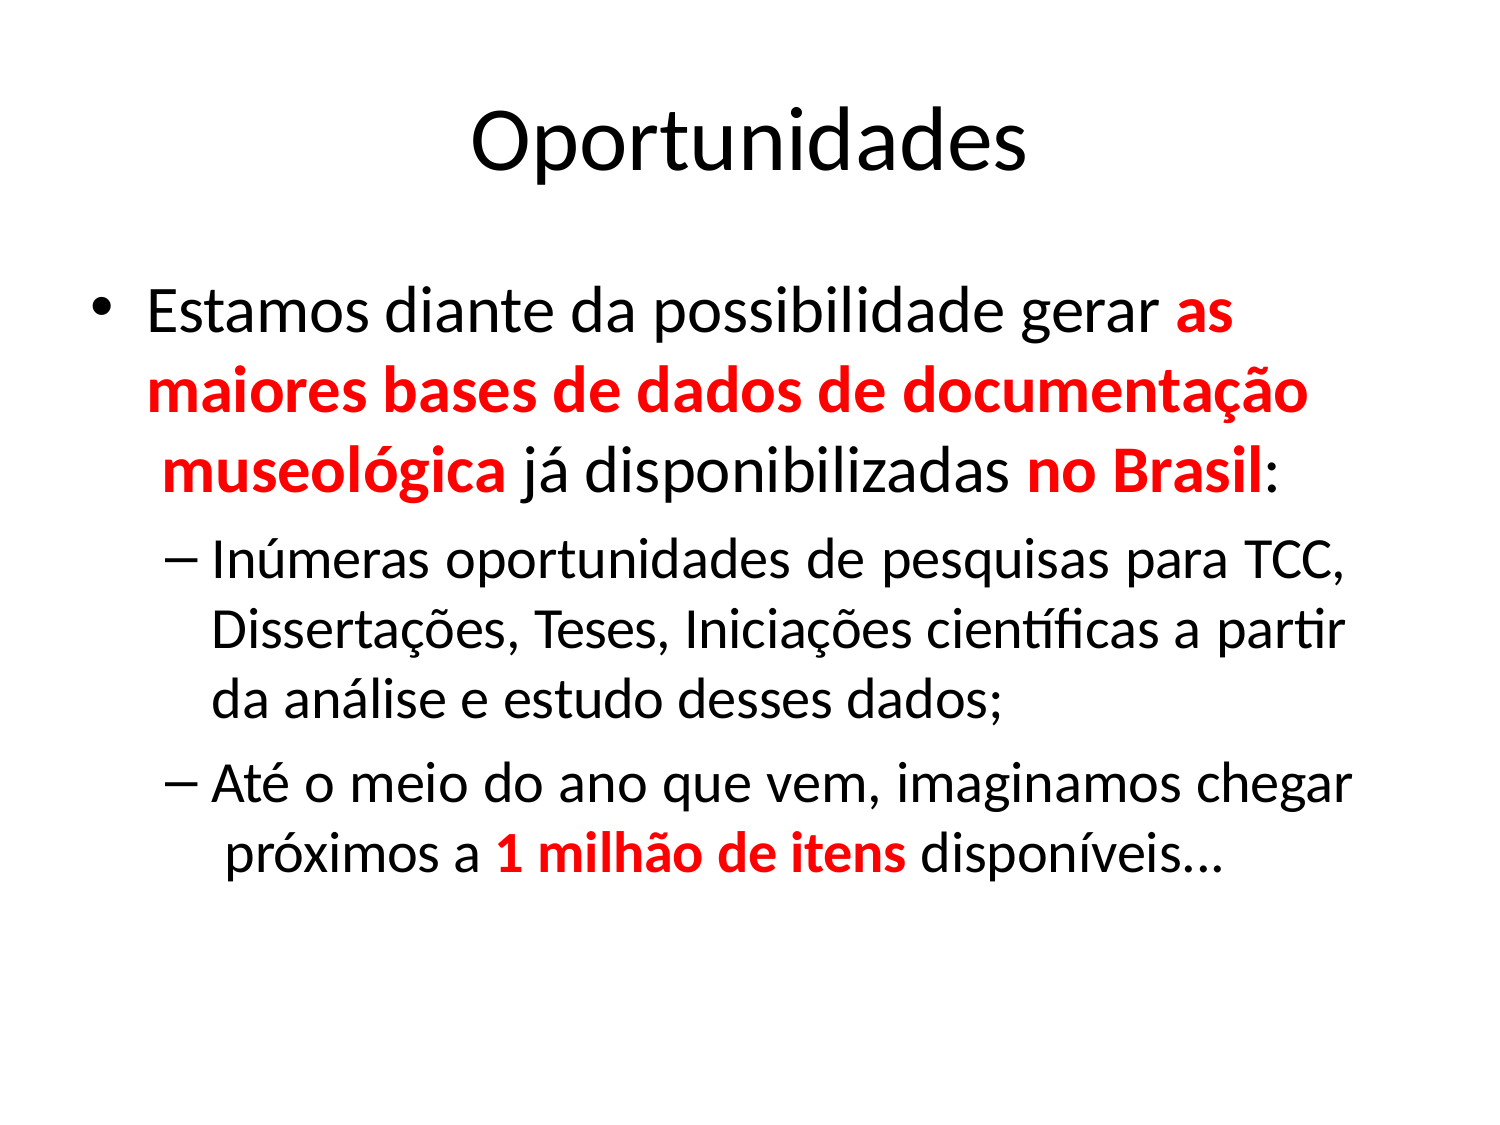

# Oportunidades
Estamos diante da possibilidade gerar as  maiores bases de dados de documentação  museológica já disponibilizadas no Brasil:
Inúmeras oportunidades de pesquisas para TCC,  Dissertações, Teses, Iniciações científicas a partir  da análise e estudo desses dados;
Até o meio do ano que vem, imaginamos chegar  próximos a 1 milhão de itens disponíveis...